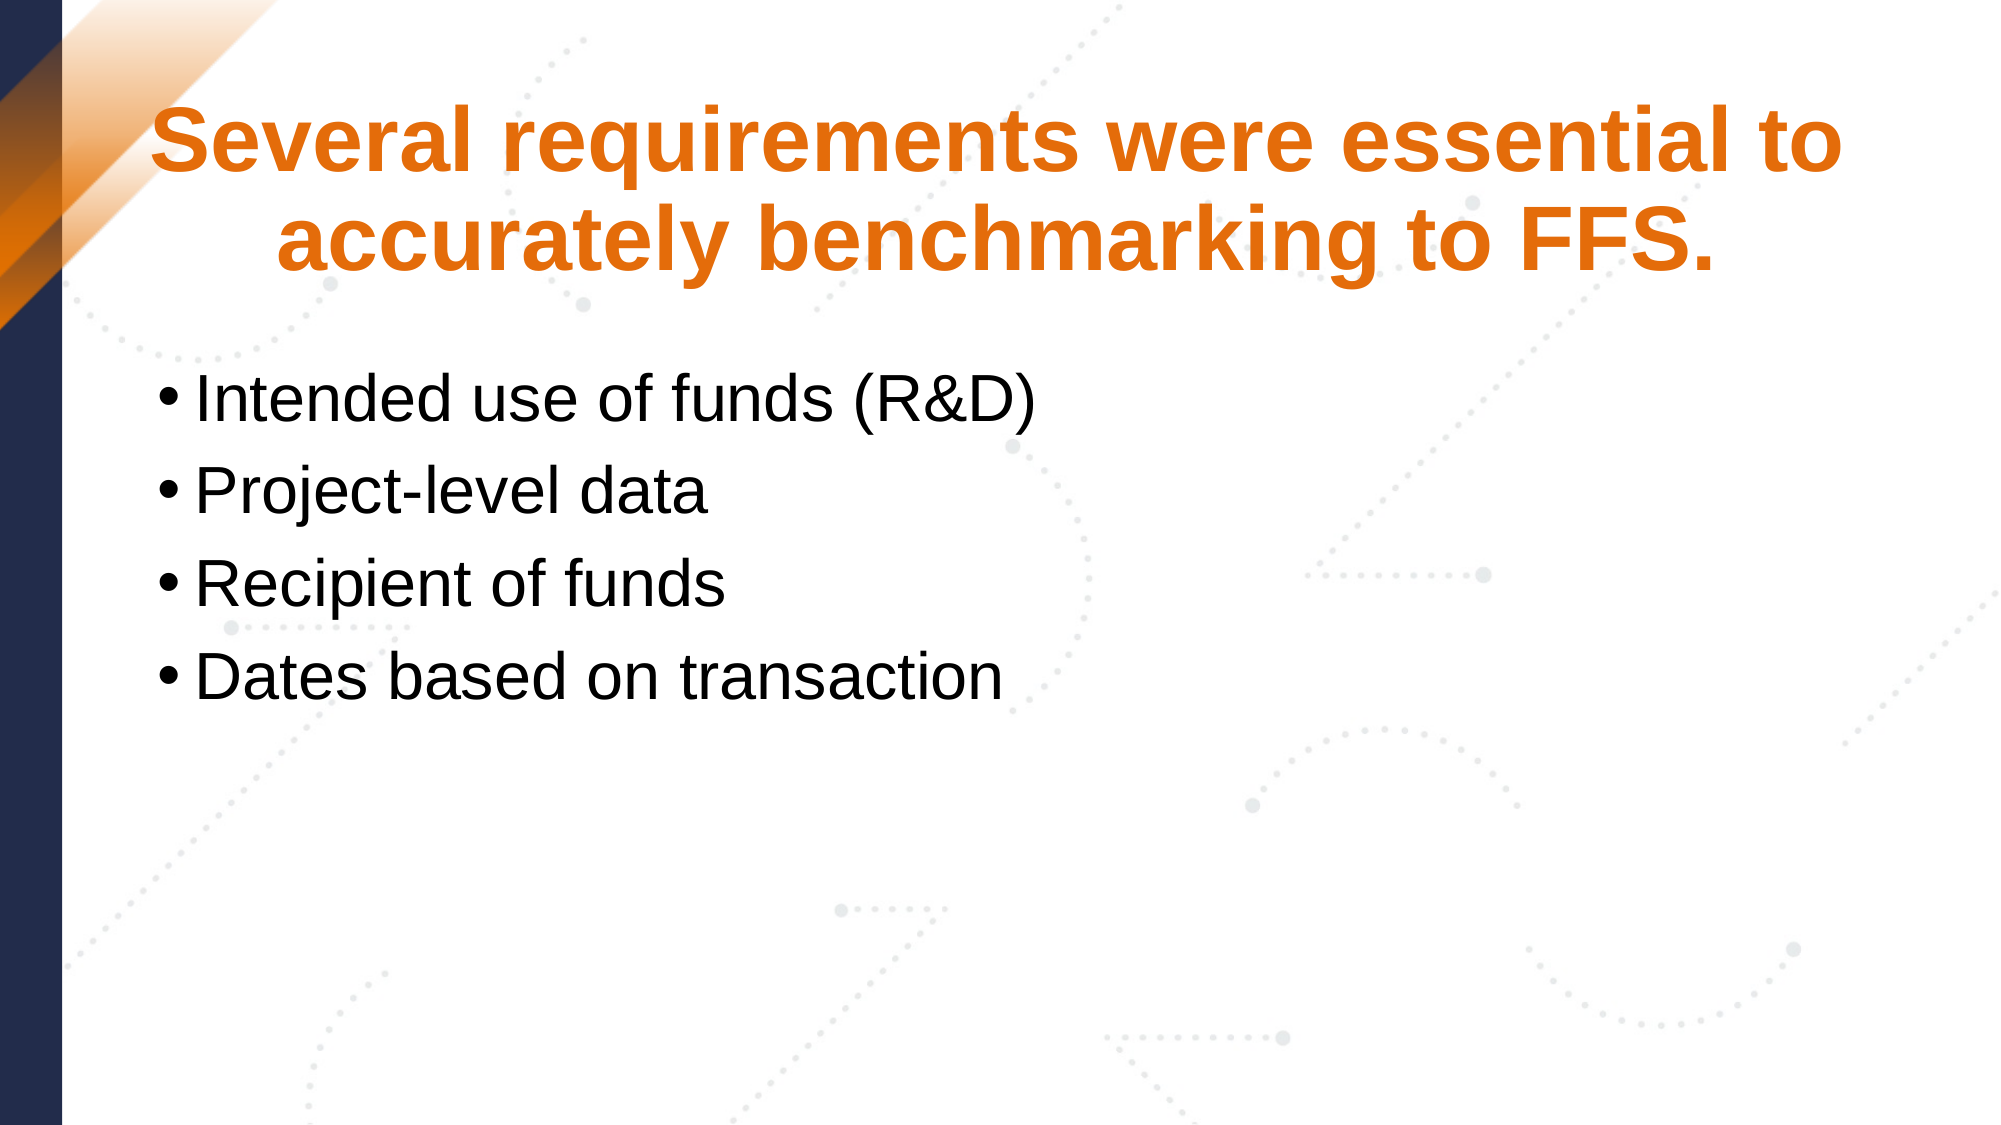

# Several requirements were essential to accurately benchmarking to FFS.
Intended use of funds (R&D)
Project-level data
Recipient of funds
Dates based on transaction